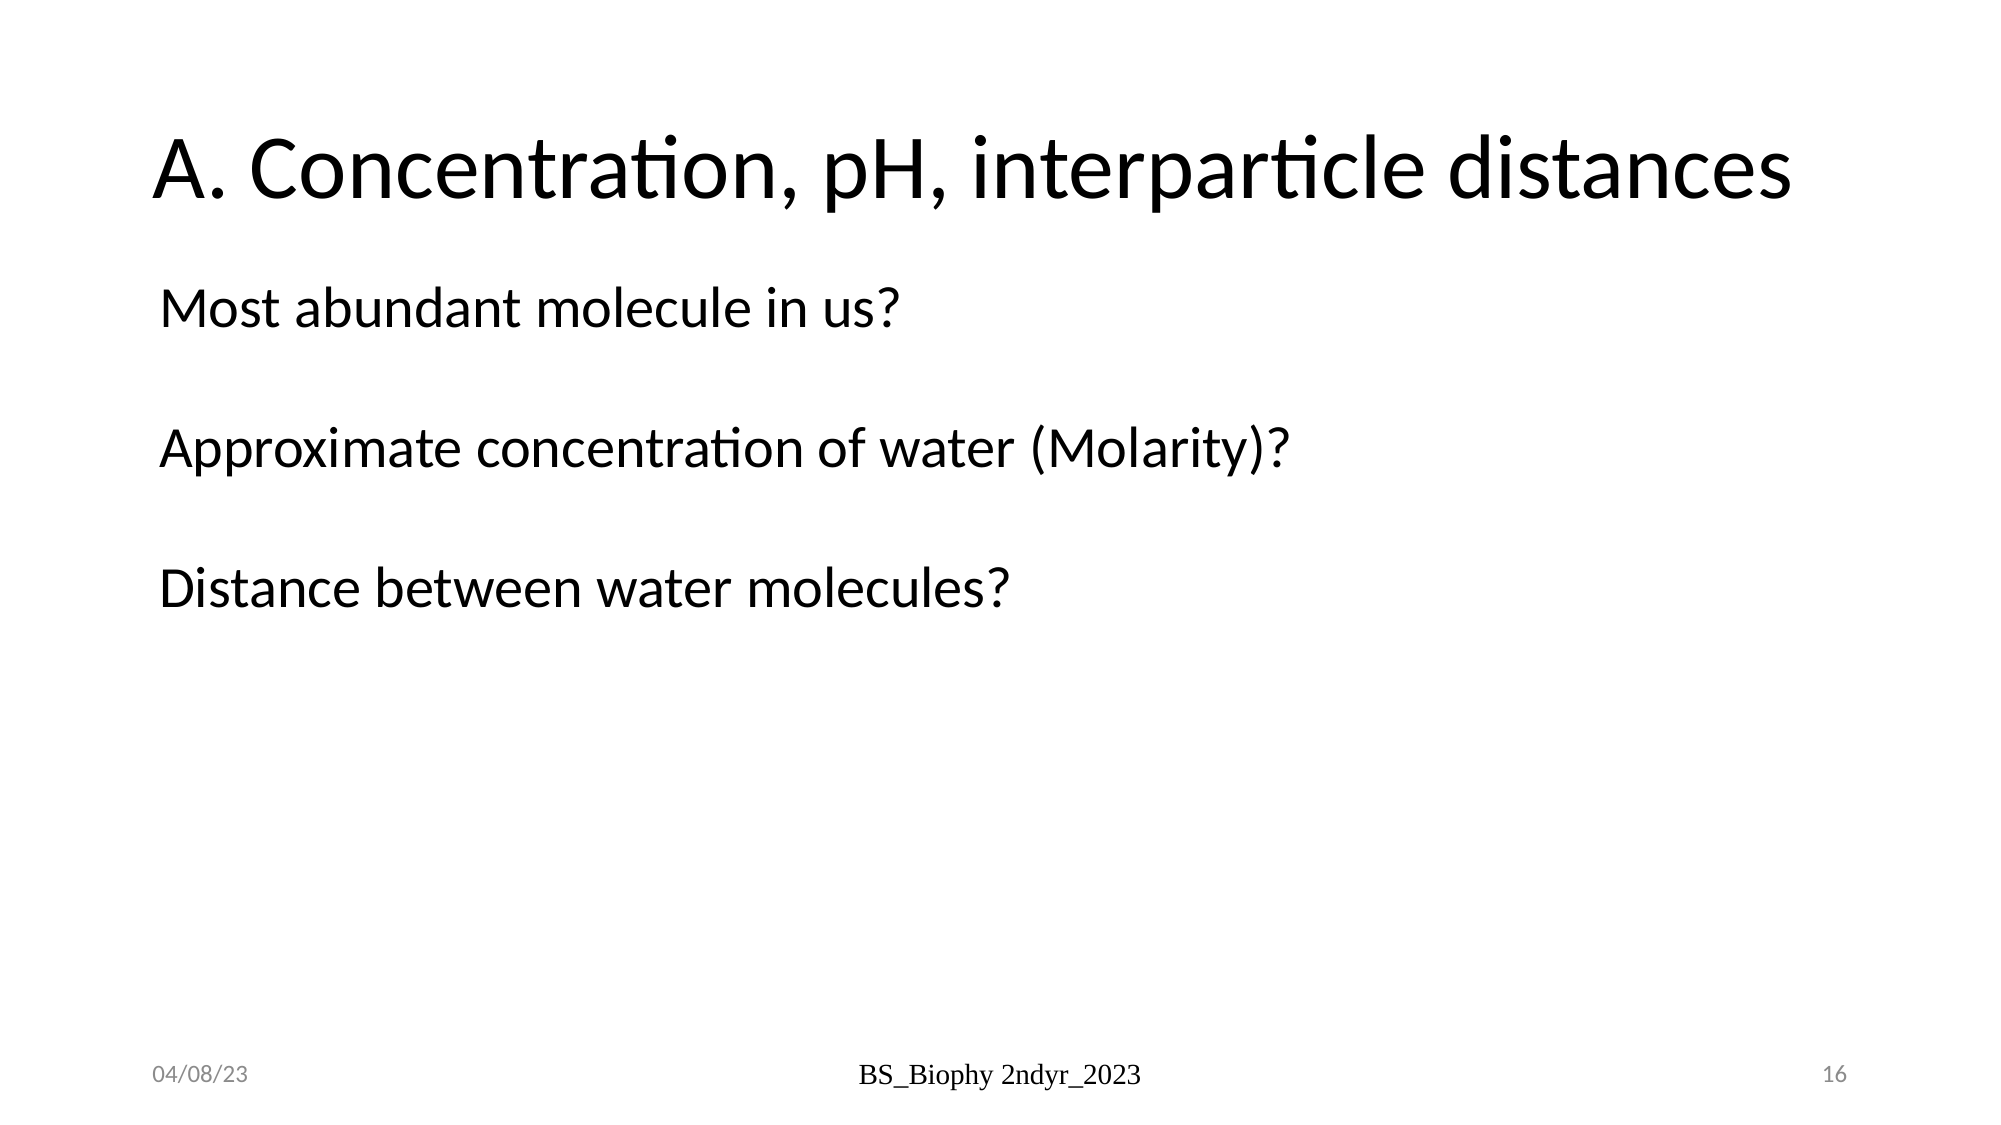

# A. Concentration, pH, interparticle distances
Most abundant molecule in us?

Approximate concentration of water (Molarity)?

Distance between water molecules?

04/08/23
BS_Biophy 2ndyr_2023
16